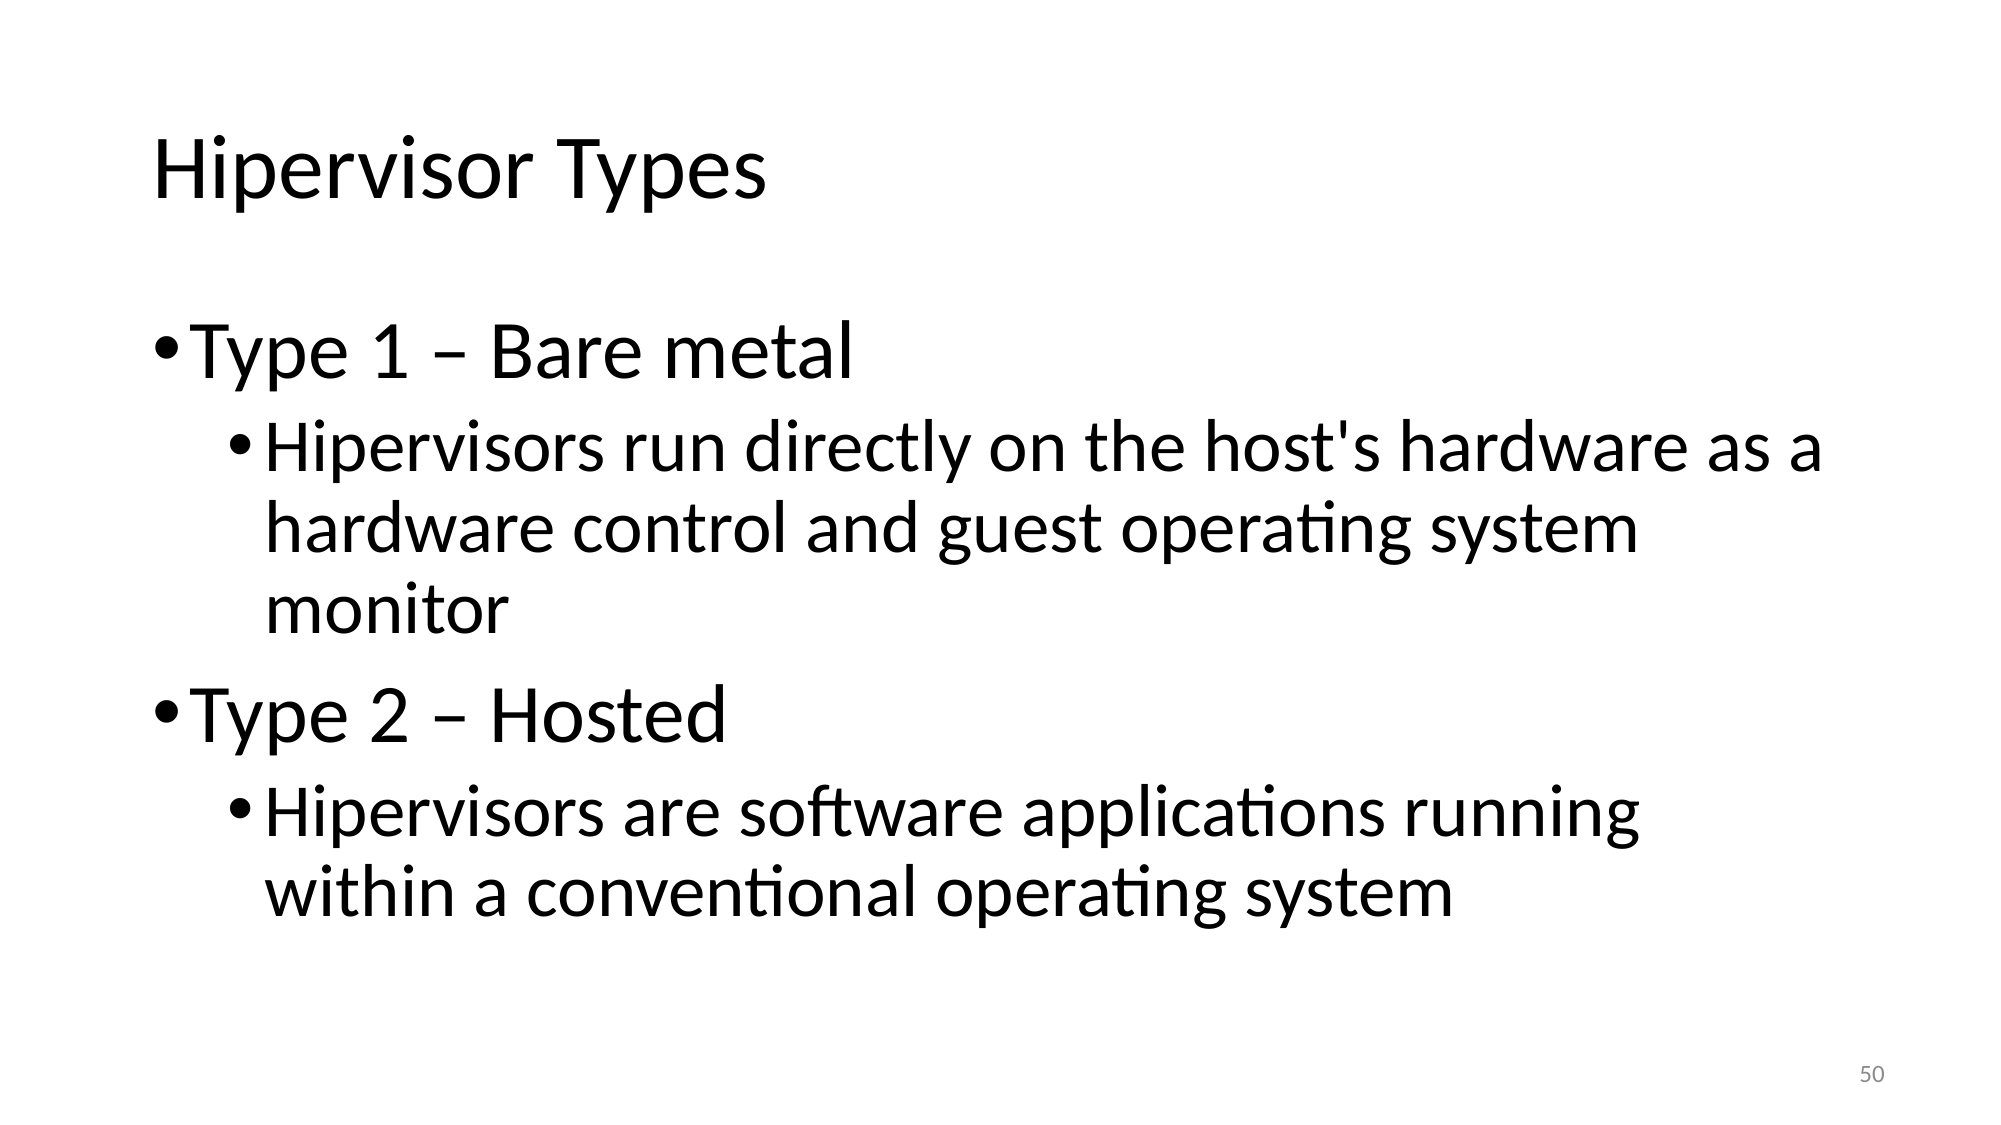

# Hipervisor Types
Type 1 – Bare metal
Hipervisors run directly on the host's hardware as a hardware control and guest operating system monitor
Type 2 – Hosted
Hipervisors are software applications running within a conventional operating system
50